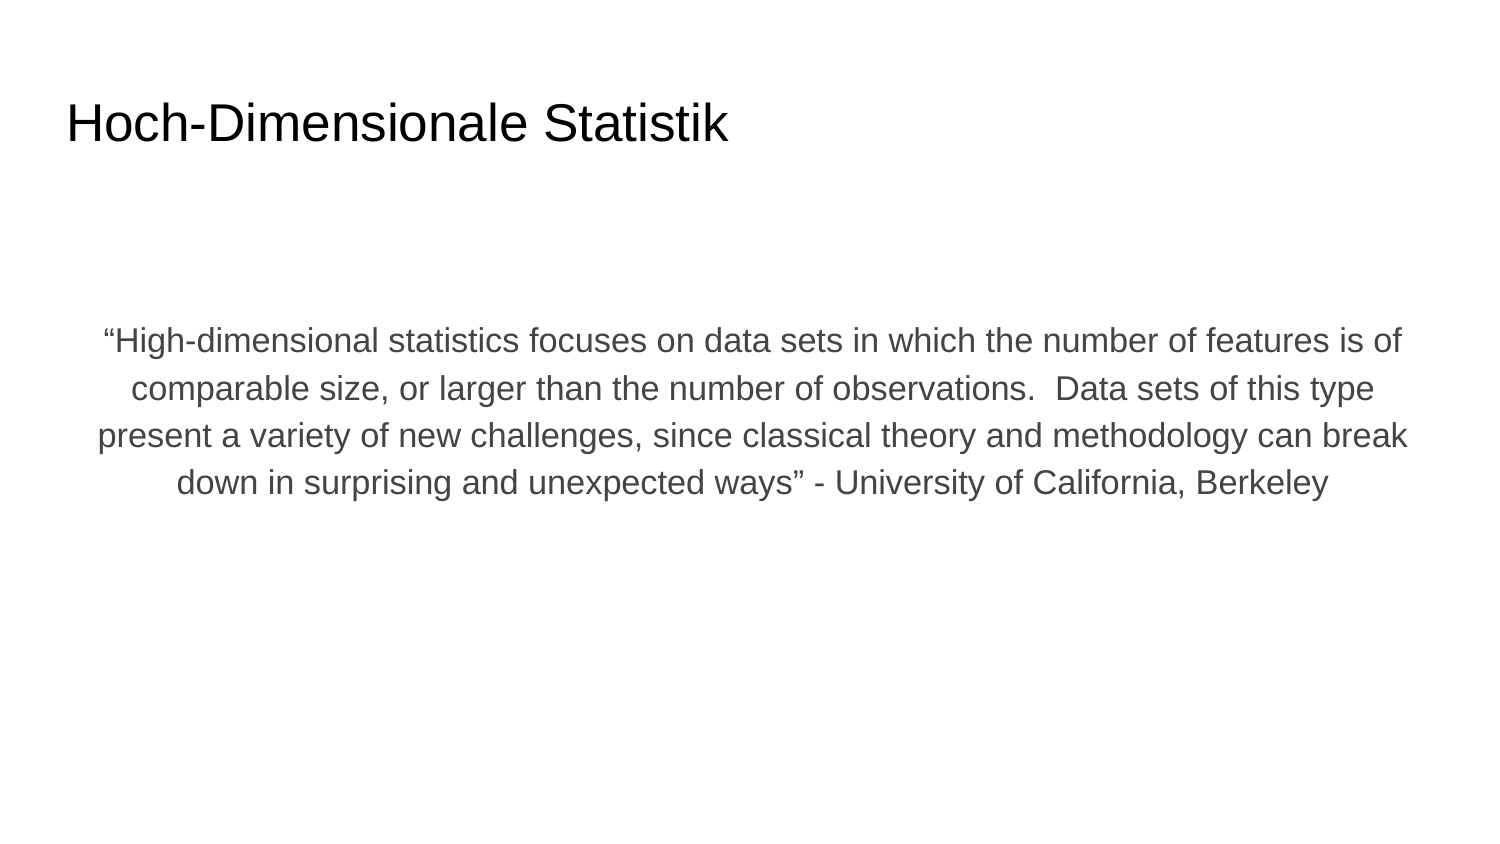

# Hoch-Dimensionale Statistik
“High-dimensional statistics focuses on data sets in which the number of features is of comparable size, or larger than the number of observations.  Data sets of this type present a variety of new challenges, since classical theory and methodology can break down in surprising and unexpected ways” - University of California, Berkeley